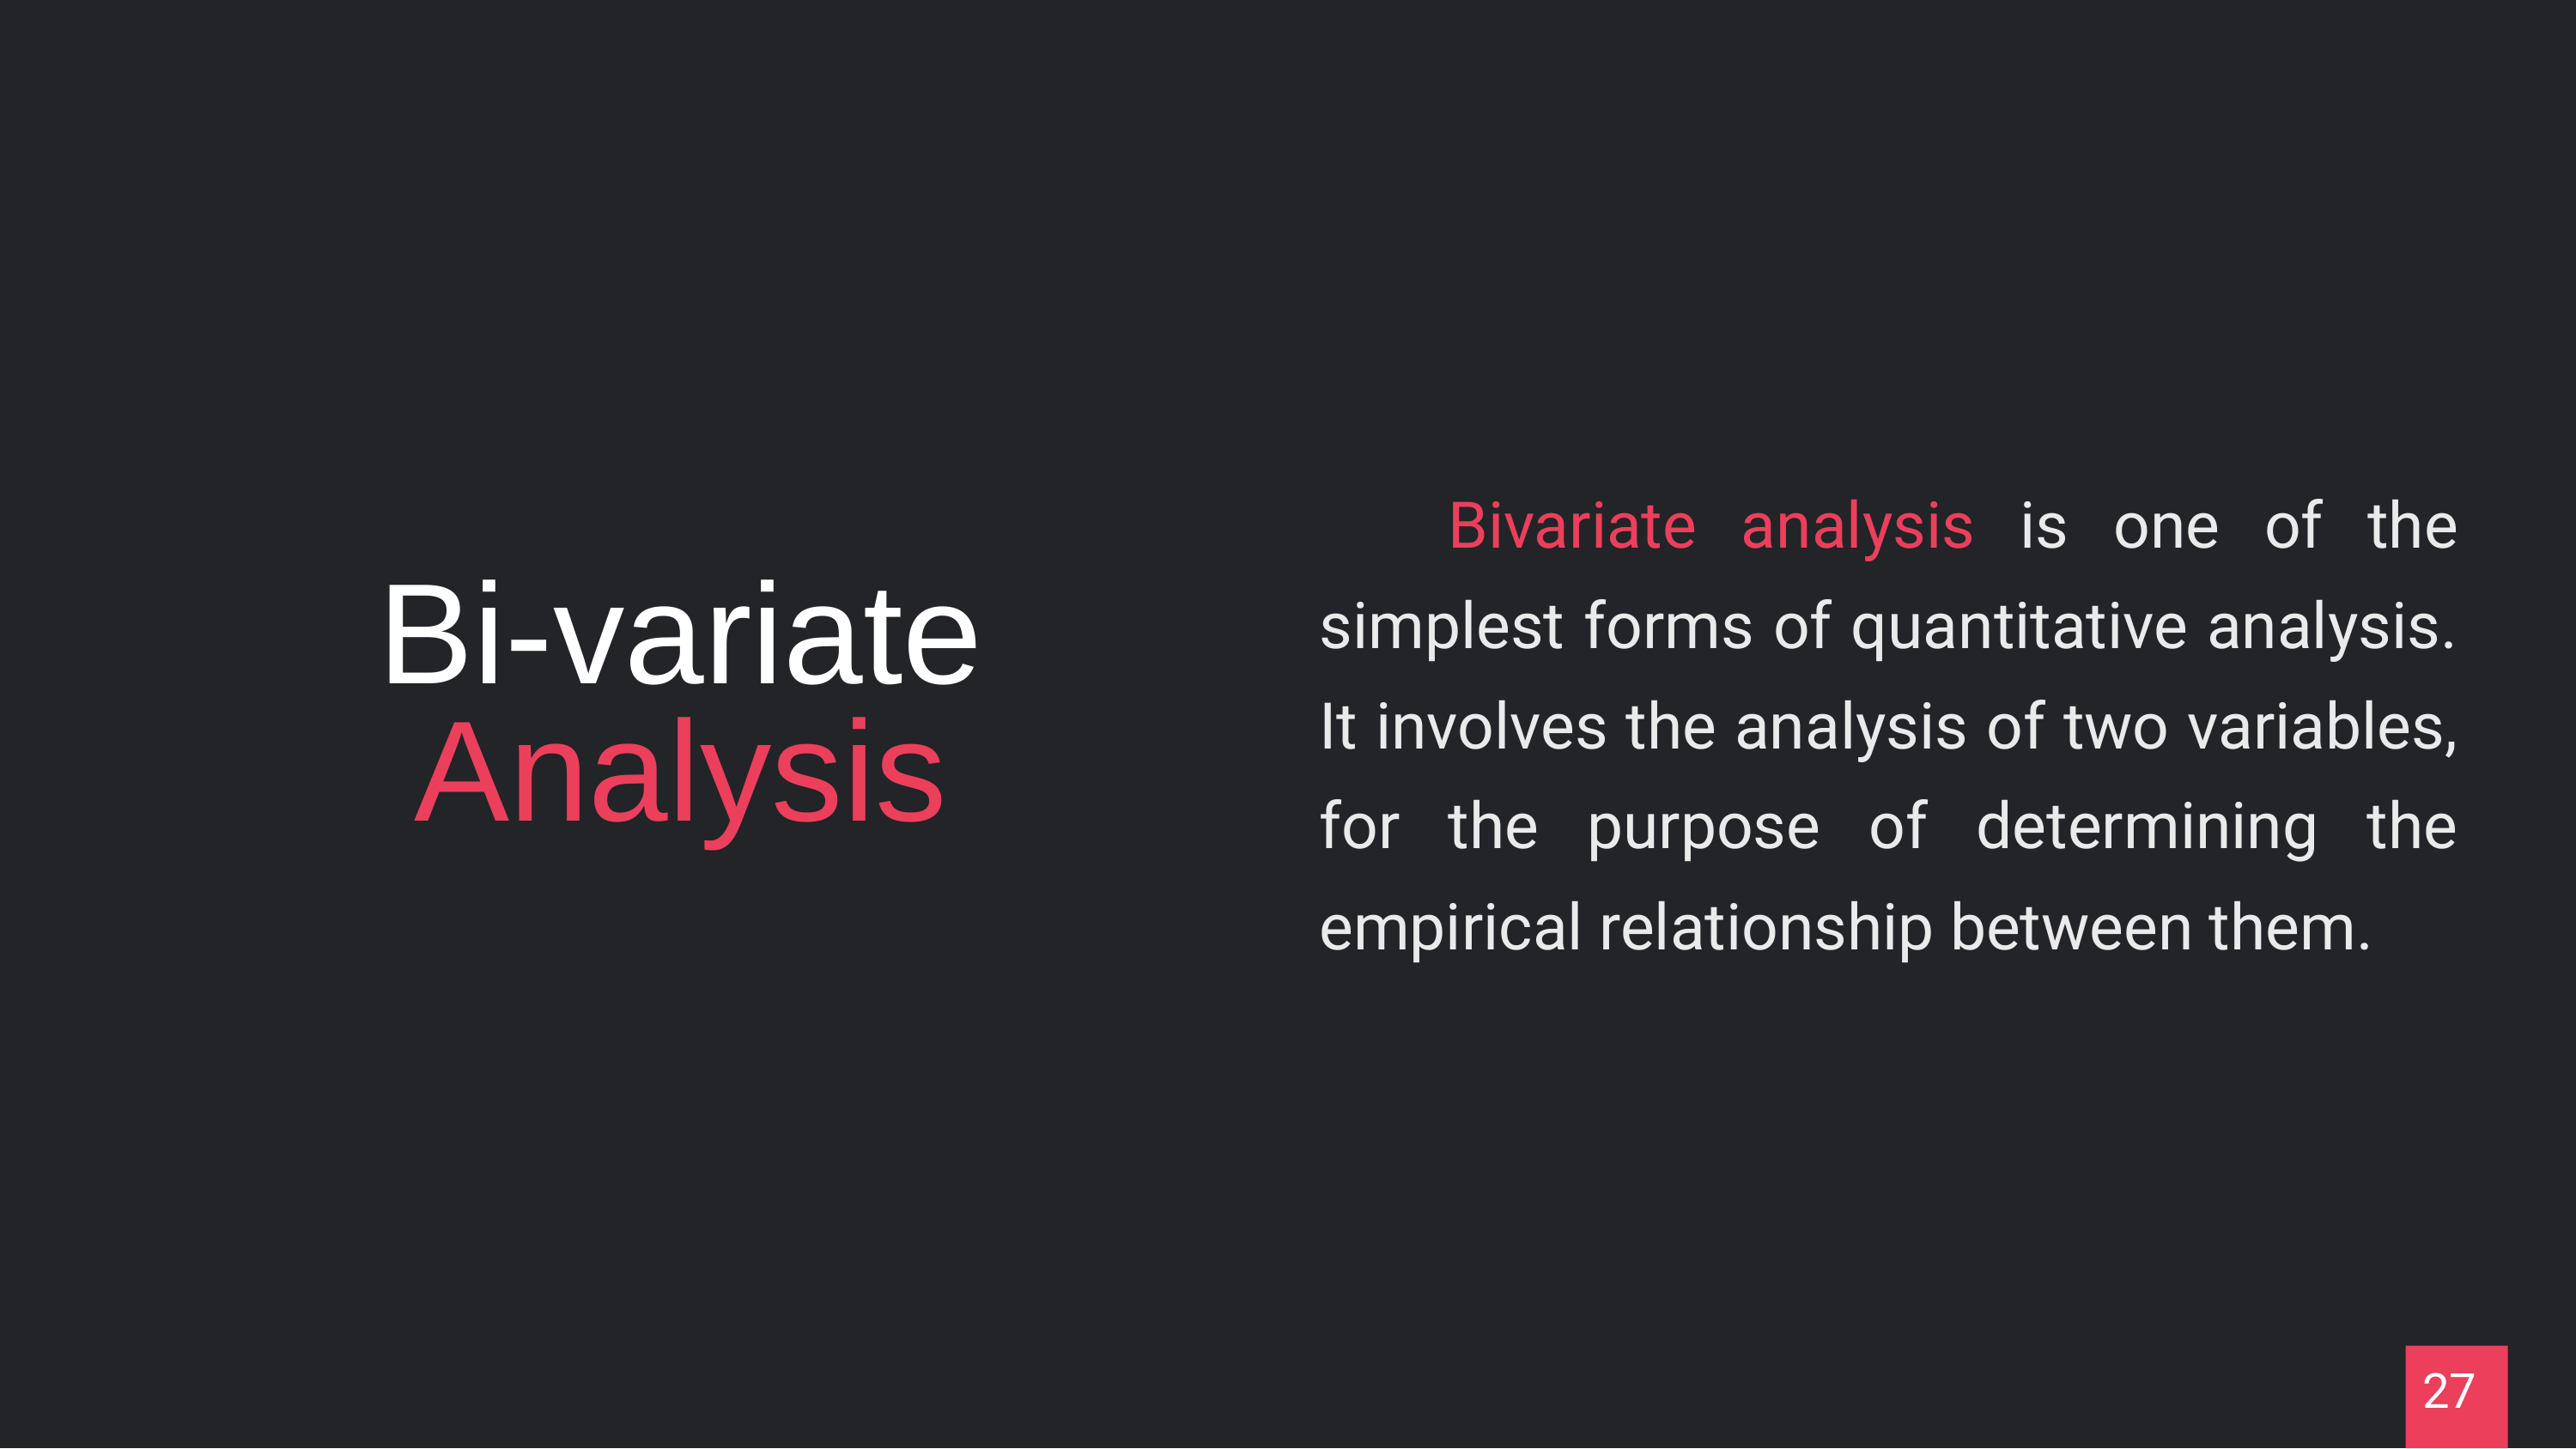

# Bi-variate Analysis
	Bivariate analysis is one of the simplest forms of quantitative analysis. It involves the analysis of two variables, for the purpose of determining the empirical relationship between them.
27